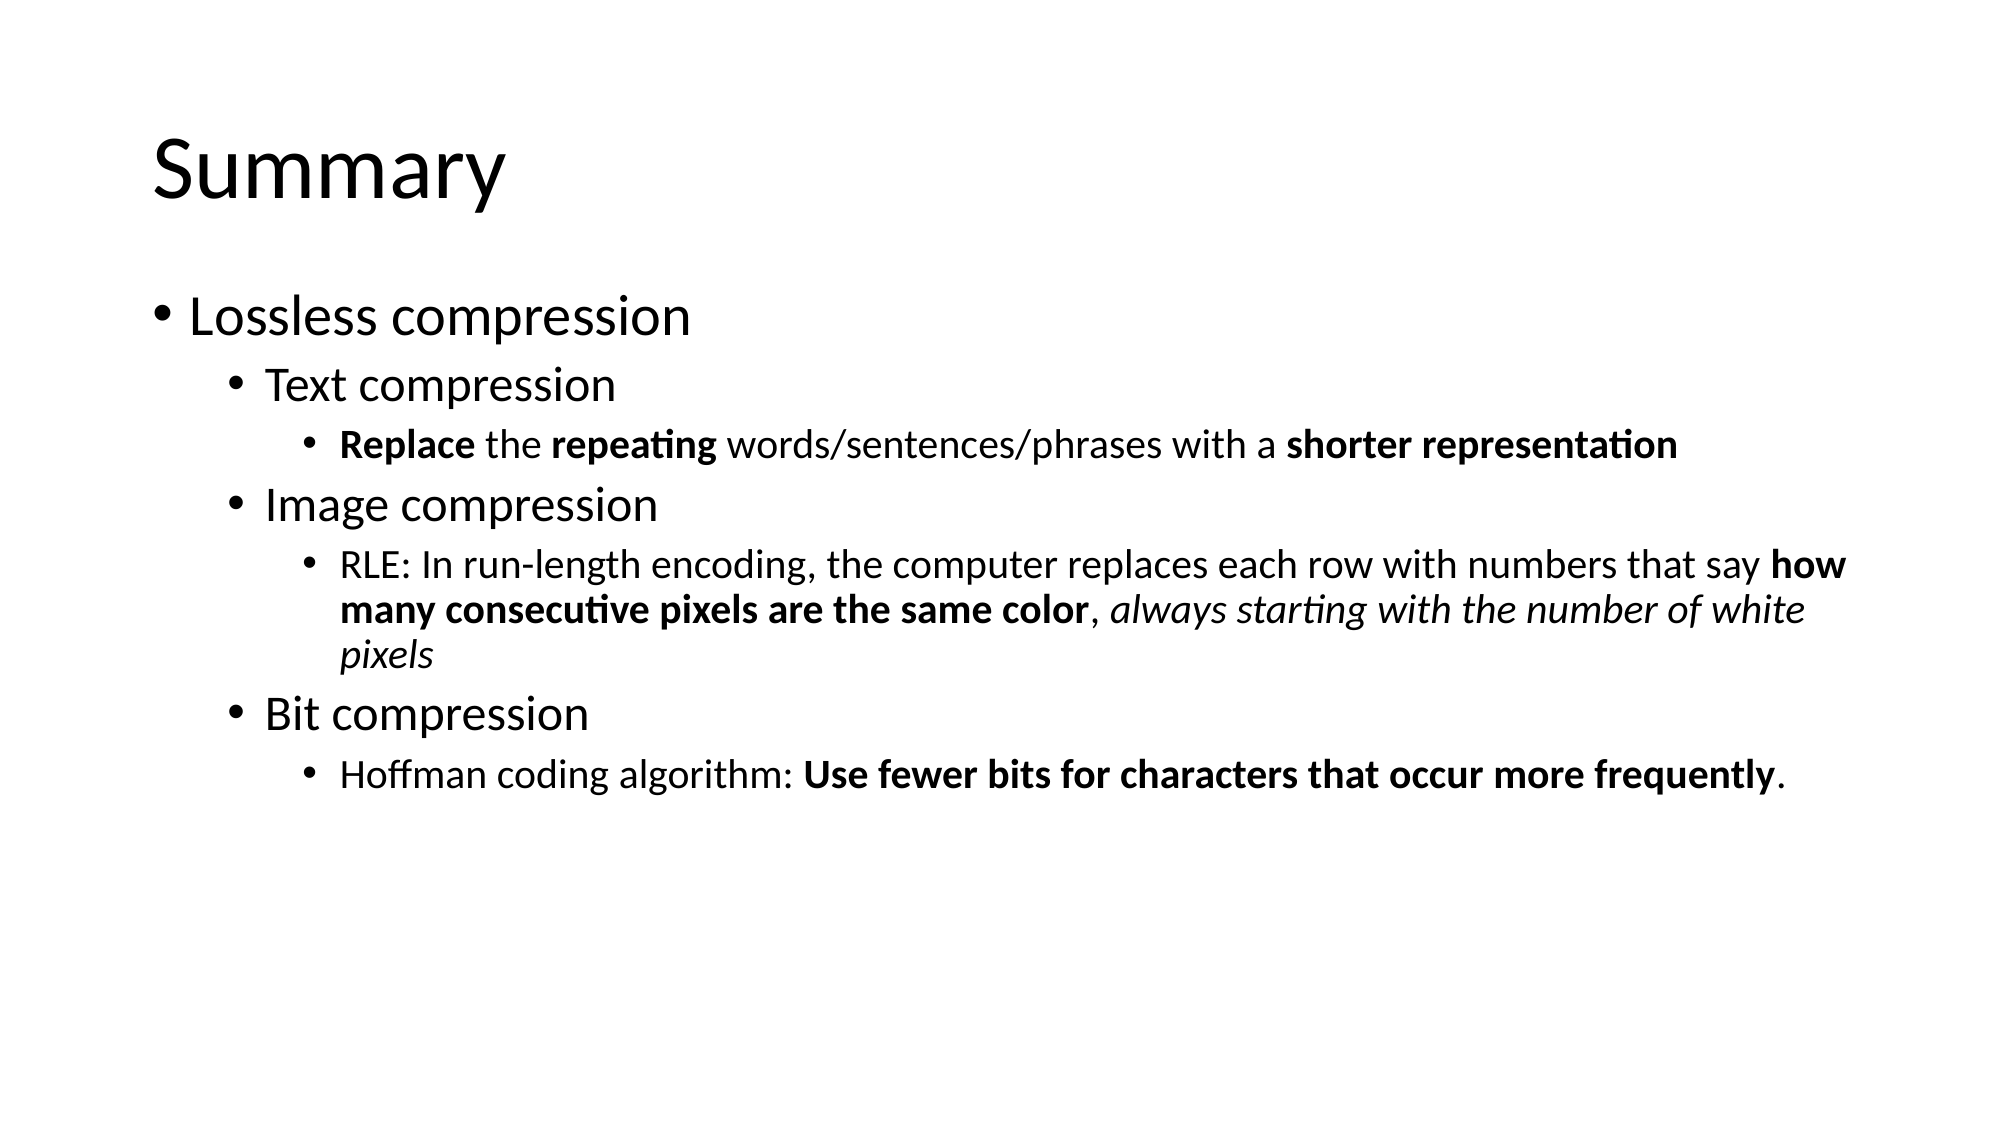

# Summary
Lossless compression
Text compression
Replace the repeating words/sentences/phrases with a shorter representation
Image compression
RLE: In run-length encoding, the computer replaces each row with numbers that say how many consecutive pixels are the same color, always starting with the number of white pixels
Bit compression
Hoffman coding algorithm: Use fewer bits for characters that occur more frequently.